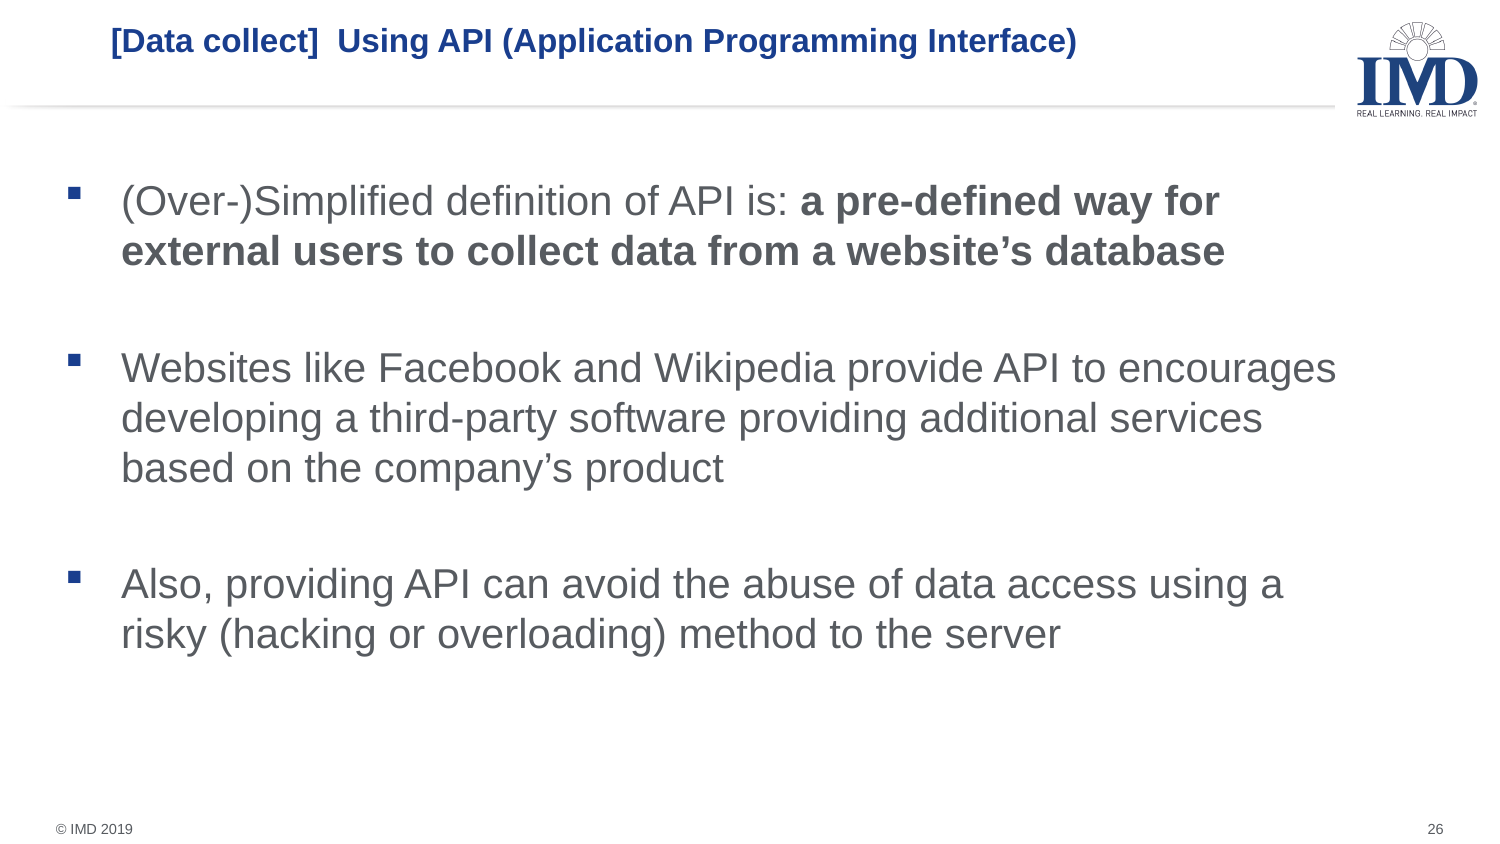

# [Data collect]  Using API (Application Programming Interface)
(Over-)Simplified definition of API is: a pre-defined way for external users to collect data from a website’s database

Websites like Facebook and Wikipedia provide API to encourages developing a third-party software providing additional services based on the company’s product

Also, providing API can avoid the abuse of data access using a risky (hacking or overloading) method to the server
26